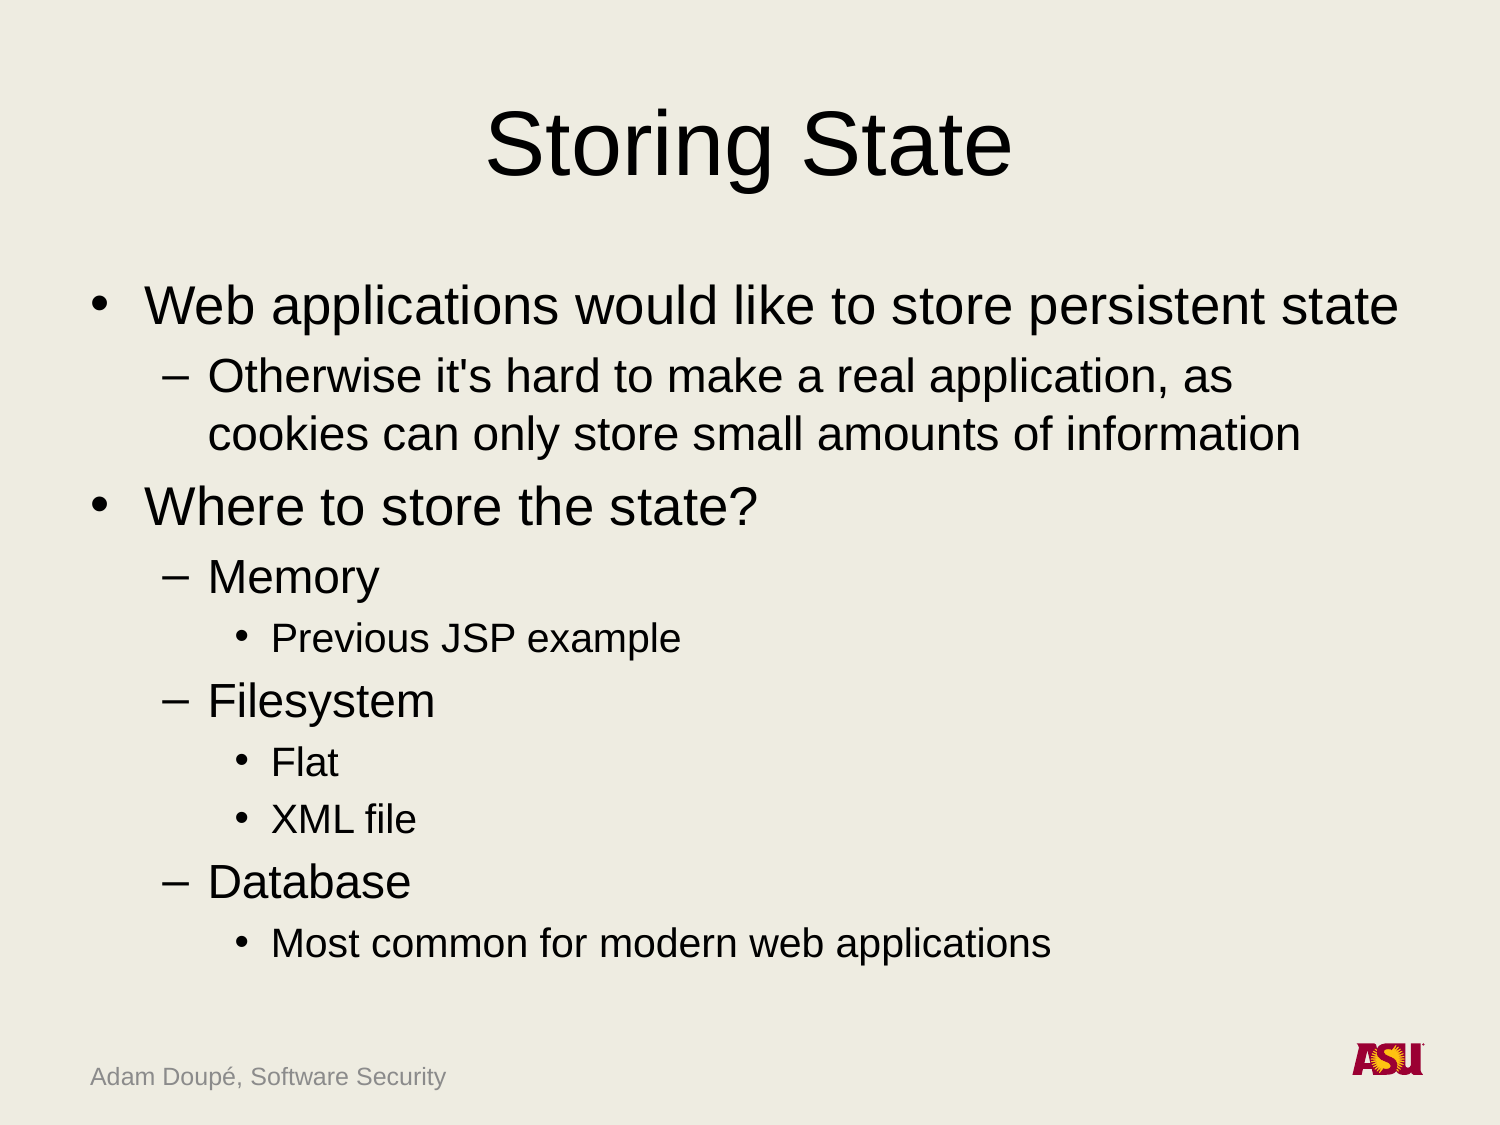

# Storing State
Web applications would like to store persistent state
Otherwise it's hard to make a real application, as cookies can only store small amounts of information
Where to store the state?
Memory
Previous JSP example
Filesystem
Flat
XML file
Database
Most common for modern web applications